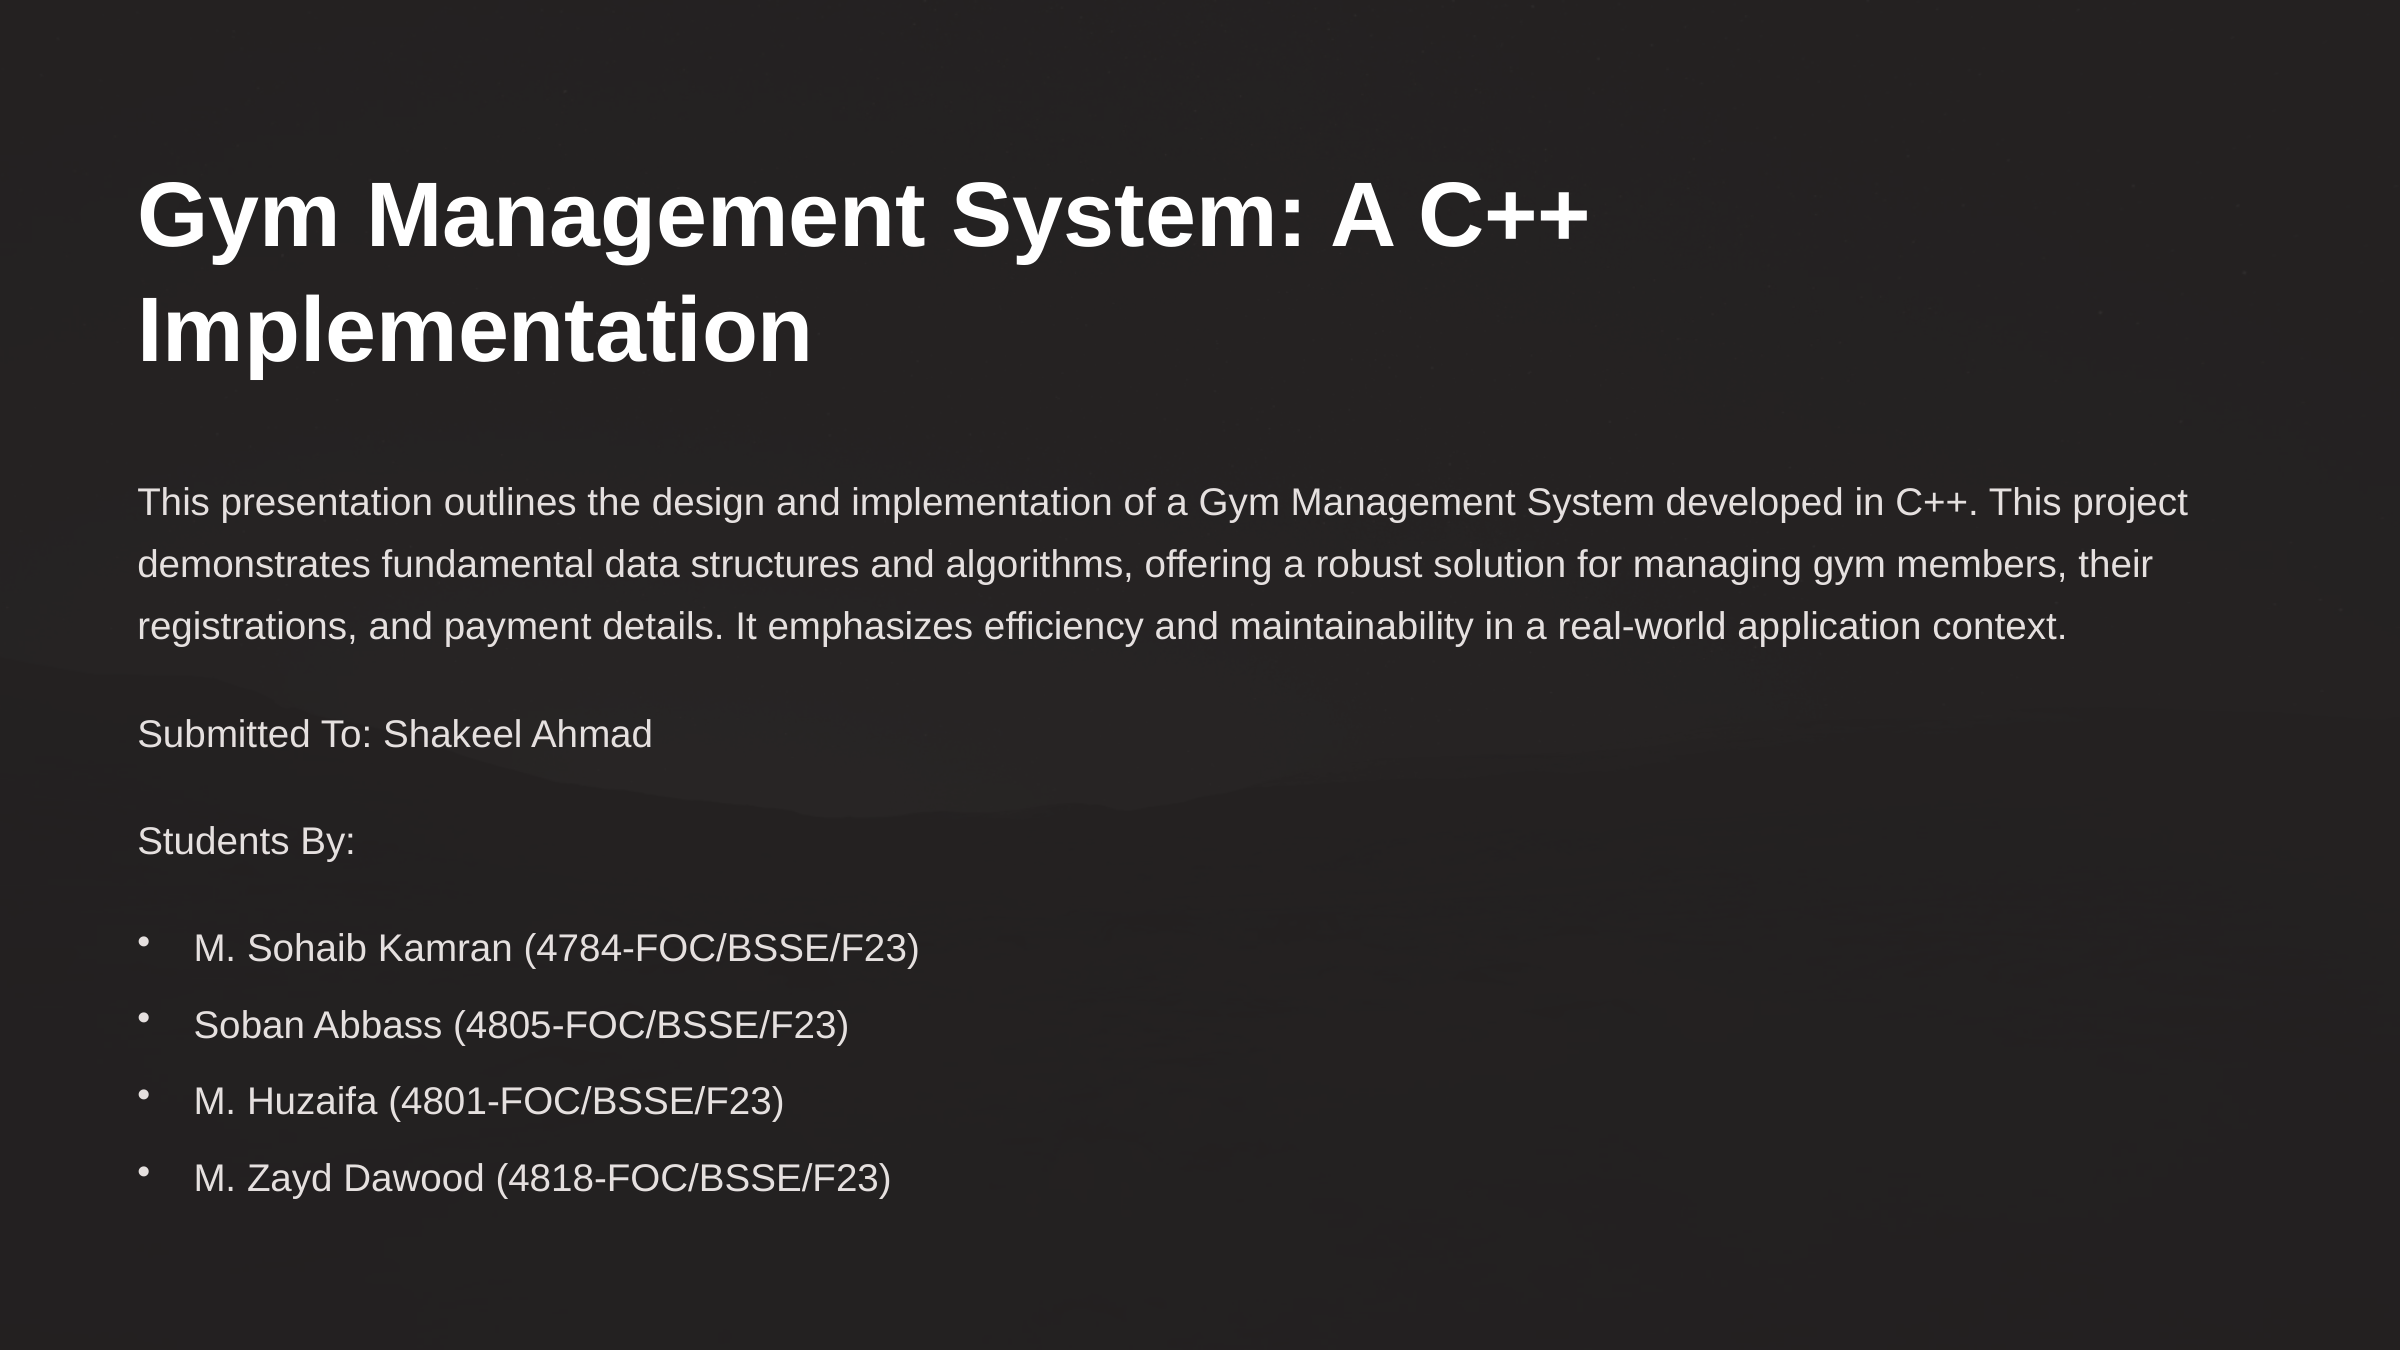

Gym Management System: A C++ Implementation
This presentation outlines the design and implementation of a Gym Management System developed in C++. This project demonstrates fundamental data structures and algorithms, offering a robust solution for managing gym members, their registrations, and payment details. It emphasizes efficiency and maintainability in a real-world application context.
Submitted To: Shakeel Ahmad
Students By:
M. Sohaib Kamran (4784-FOC/BSSE/F23)
Soban Abbass (4805-FOC/BSSE/F23)
M. Huzaifa (4801-FOC/BSSE/F23)
M. Zayd Dawood (4818-FOC/BSSE/F23)